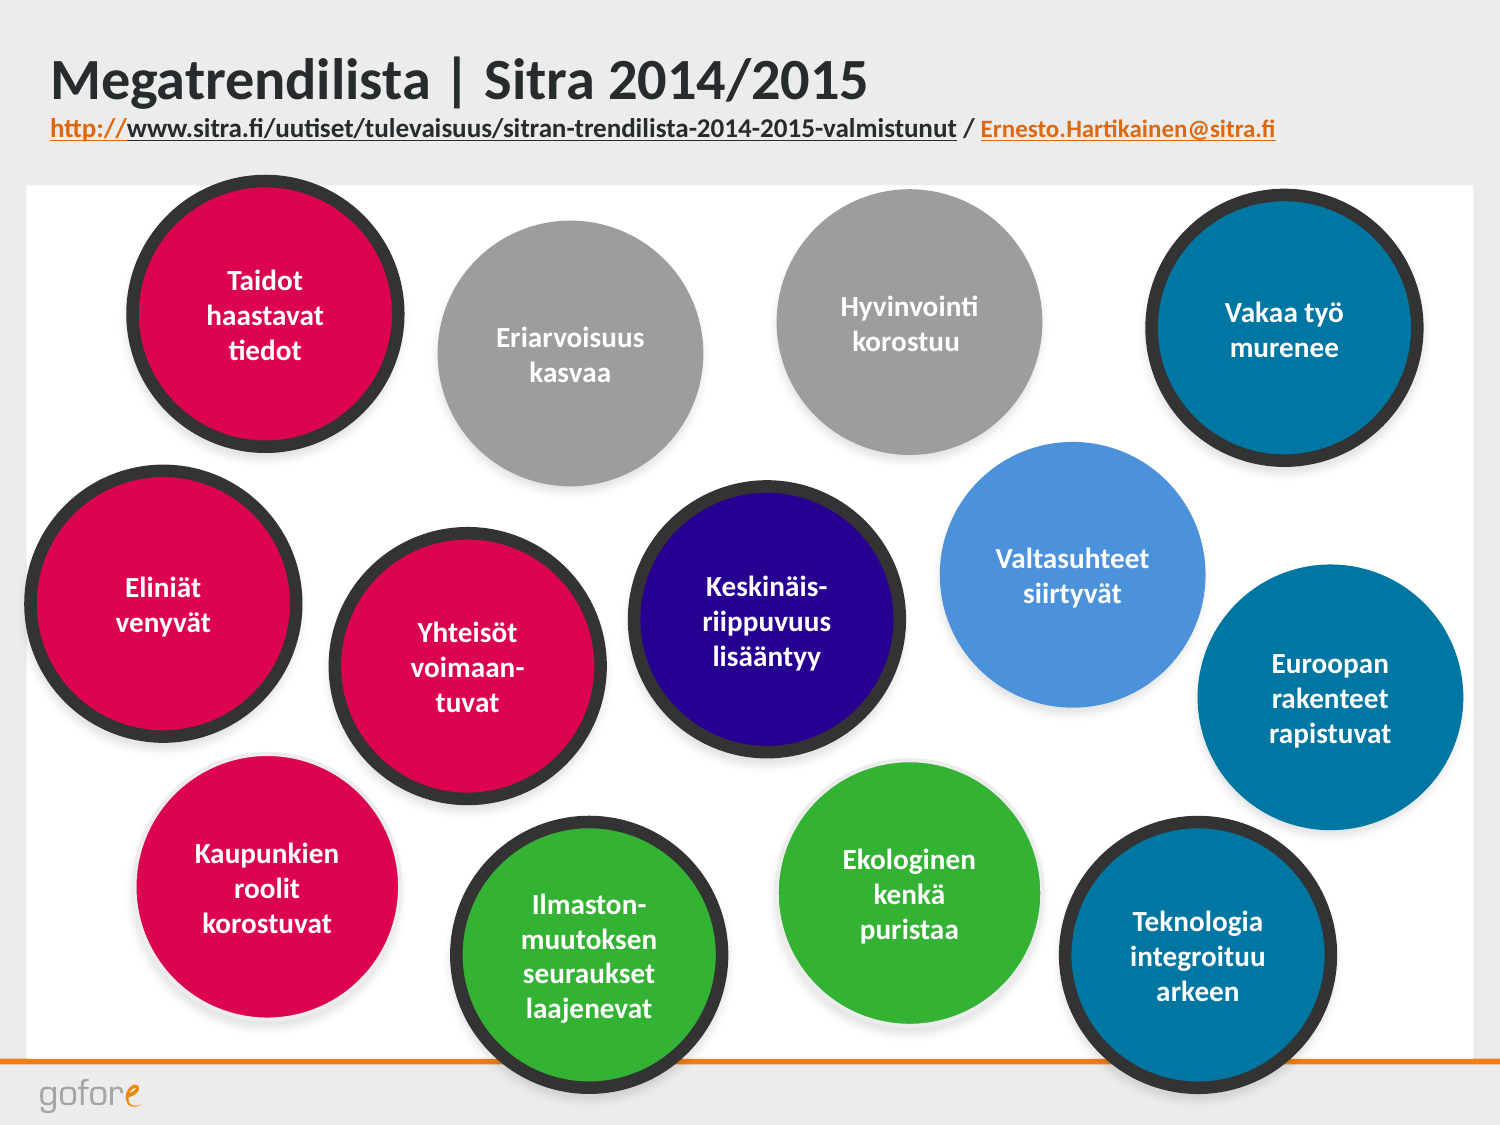

# Megatrendilista | Sitra 2014/2015 http://www.sitra.fi/uutiset/tulevaisuus/sitran-trendilista-2014-2015-valmistunut / Ernesto.Hartikainen@sitra.fi
Taidot haastavat tiedot
Hyvinvointi korostuu
Vakaa työ murenee
Eriarvoisuus kasvaa
Valtasuhteet siirtyvät
Eliniät venyvät
Keskinäis-riippuvuus lisääntyy
Yhteisöt voimaan-tuvat
Euroopan rakenteet rapistuvat
Kaupunkien roolit korostuvat
Ekologinen kenkä puristaa
Ilmaston-muutoksen seuraukset laajenevat
Teknologia integroituu arkeen